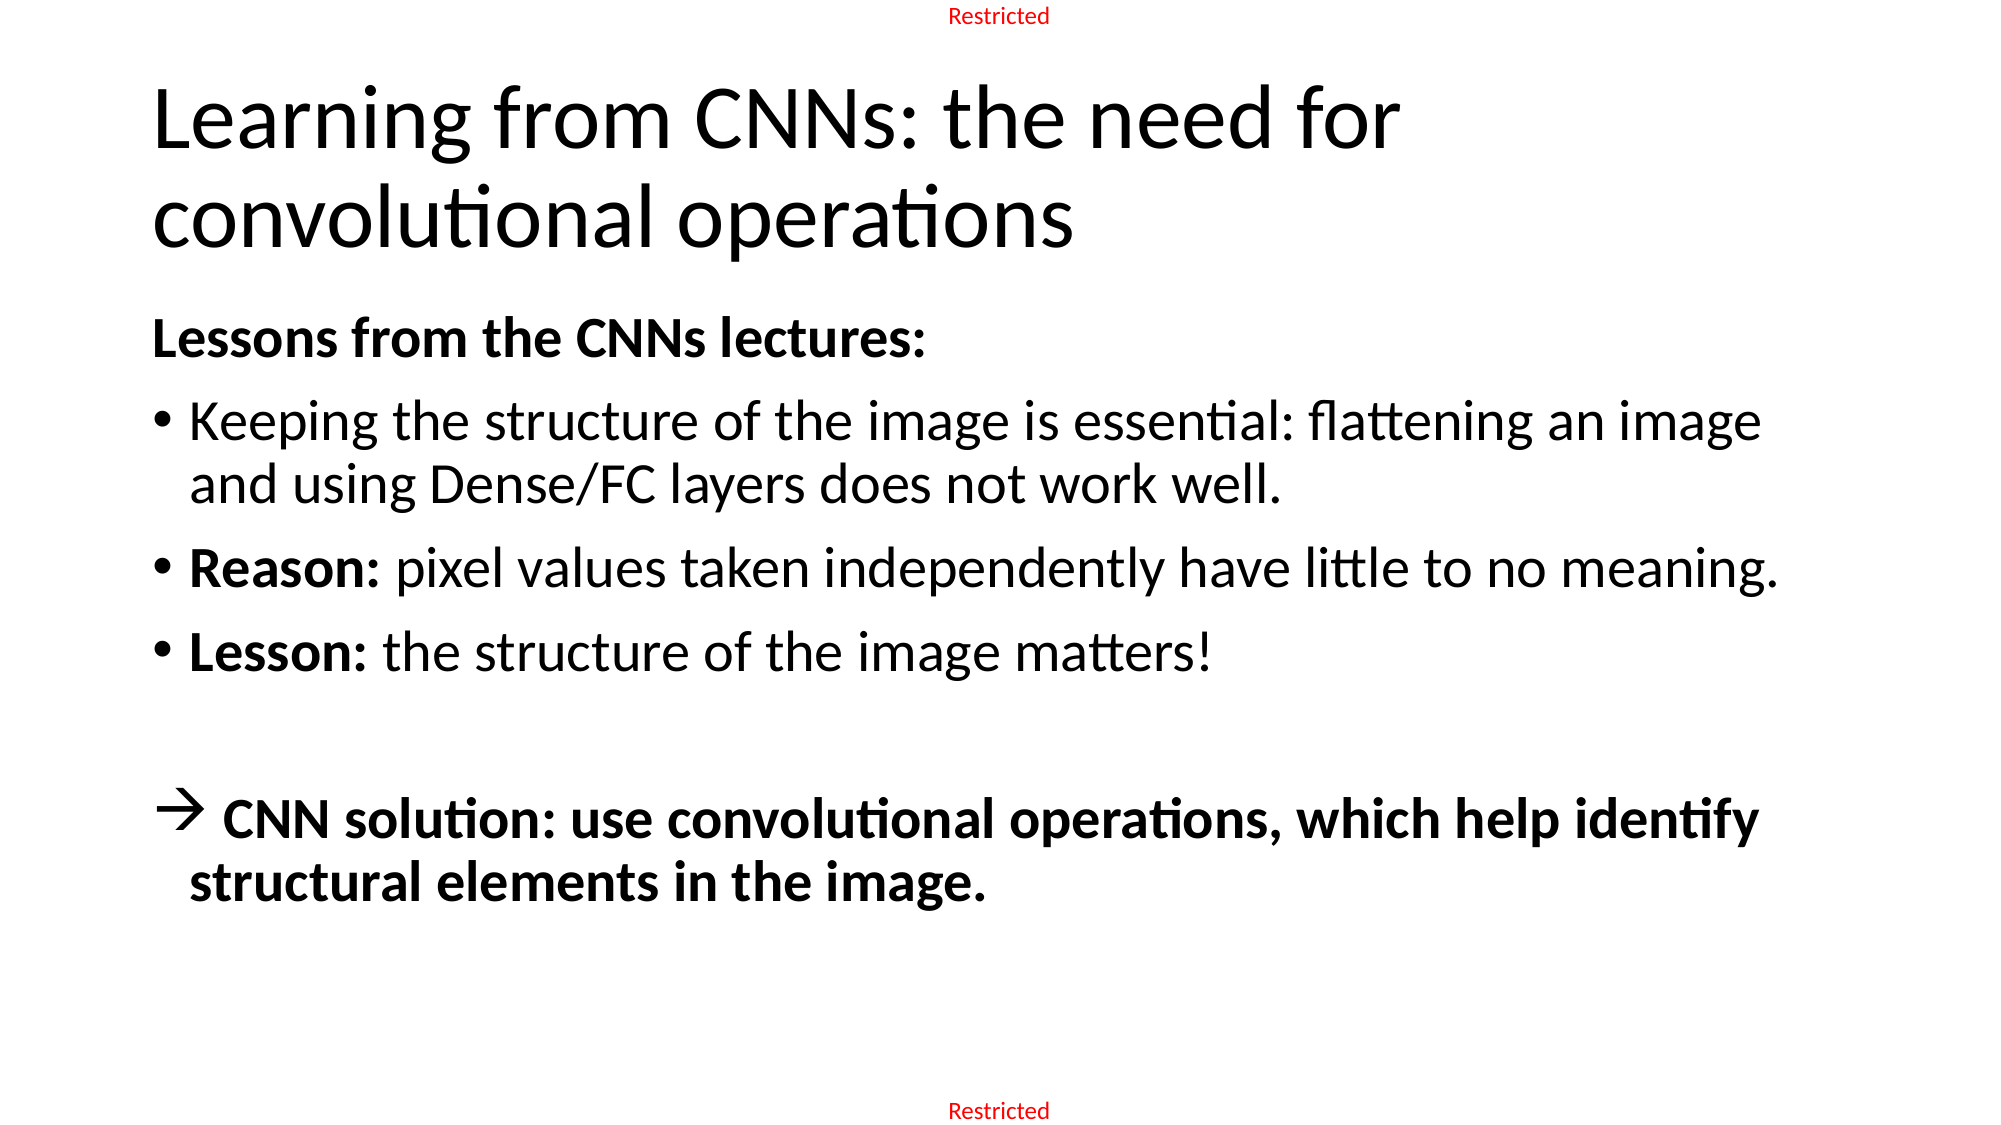

# Learning from CNNs: the need for convolutional operations
Lessons from the CNNs lectures:
Keeping the structure of the image is essential: flattening an image and using Dense/FC layers does not work well.
Reason: pixel values taken independently have little to no meaning.
Lesson: the structure of the image matters!

 CNN solution: use convolutional operations, which help identify structural elements in the image.